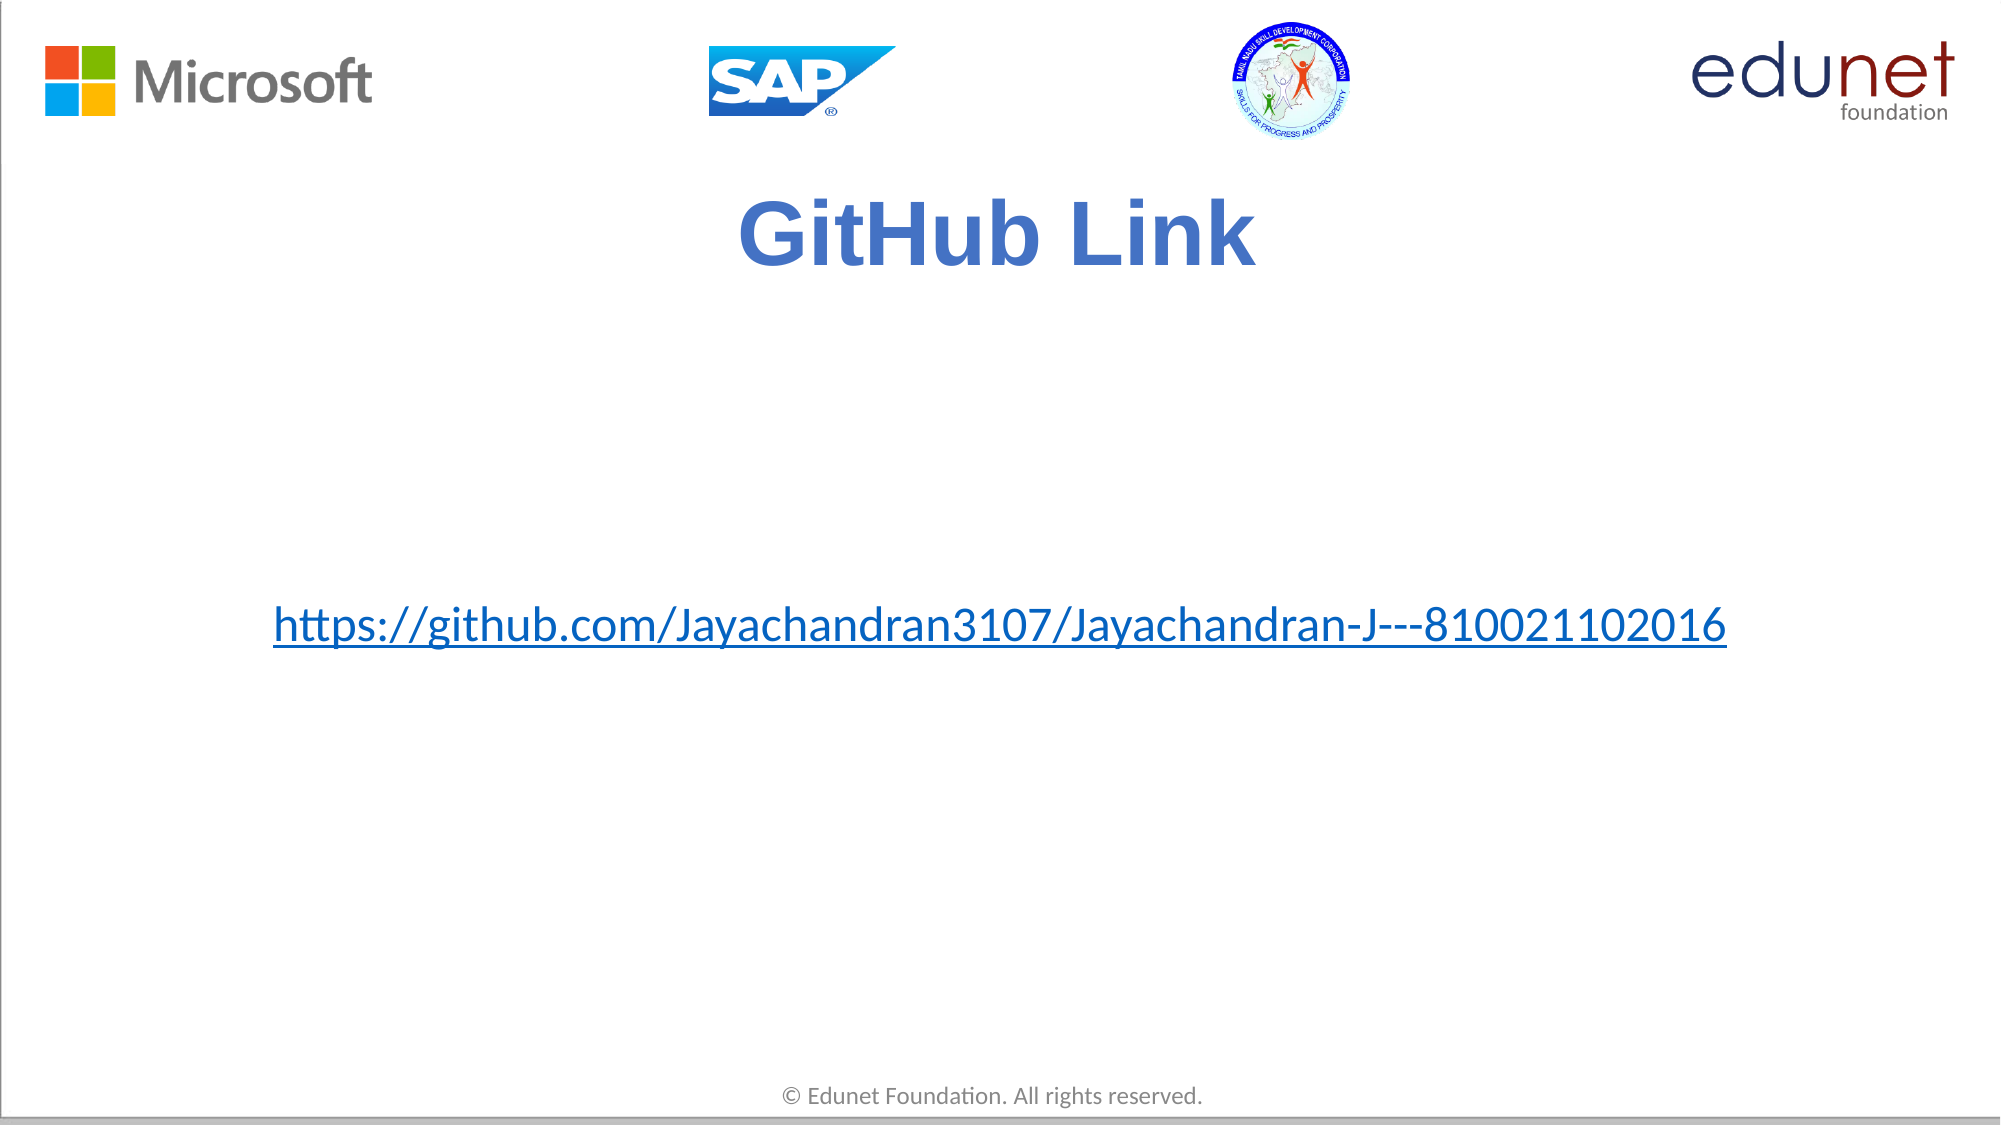

# GitHub Link
https://github.com/Jayachandran3107/Jayachandran-J---810021102016

© Edunet Foundation. All rights reserved.